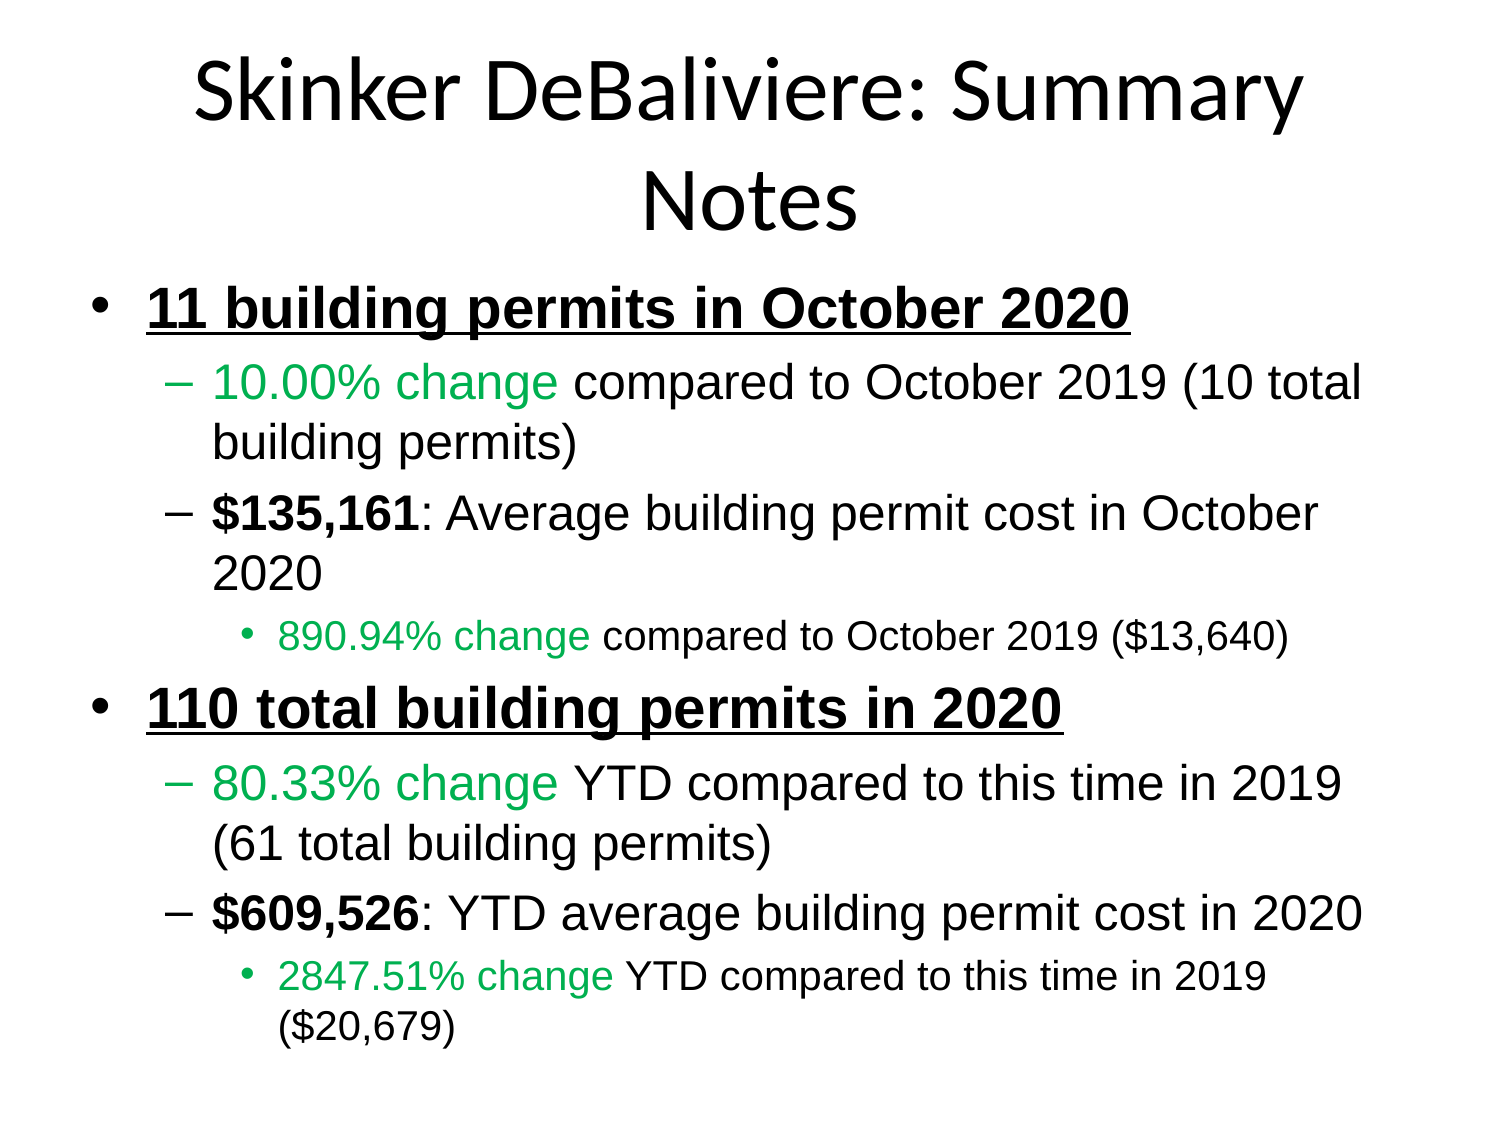

# Skinker DeBaliviere: Summary Notes
11 building permits in October 2020
10.00% change compared to October 2019 (10 total building permits)
$135,161: Average building permit cost in October 2020
890.94% change compared to October 2019 ($13,640)
110 total building permits in 2020
80.33% change YTD compared to this time in 2019 (61 total building permits)
$609,526: YTD average building permit cost in 2020
2847.51% change YTD compared to this time in 2019 ($20,679)